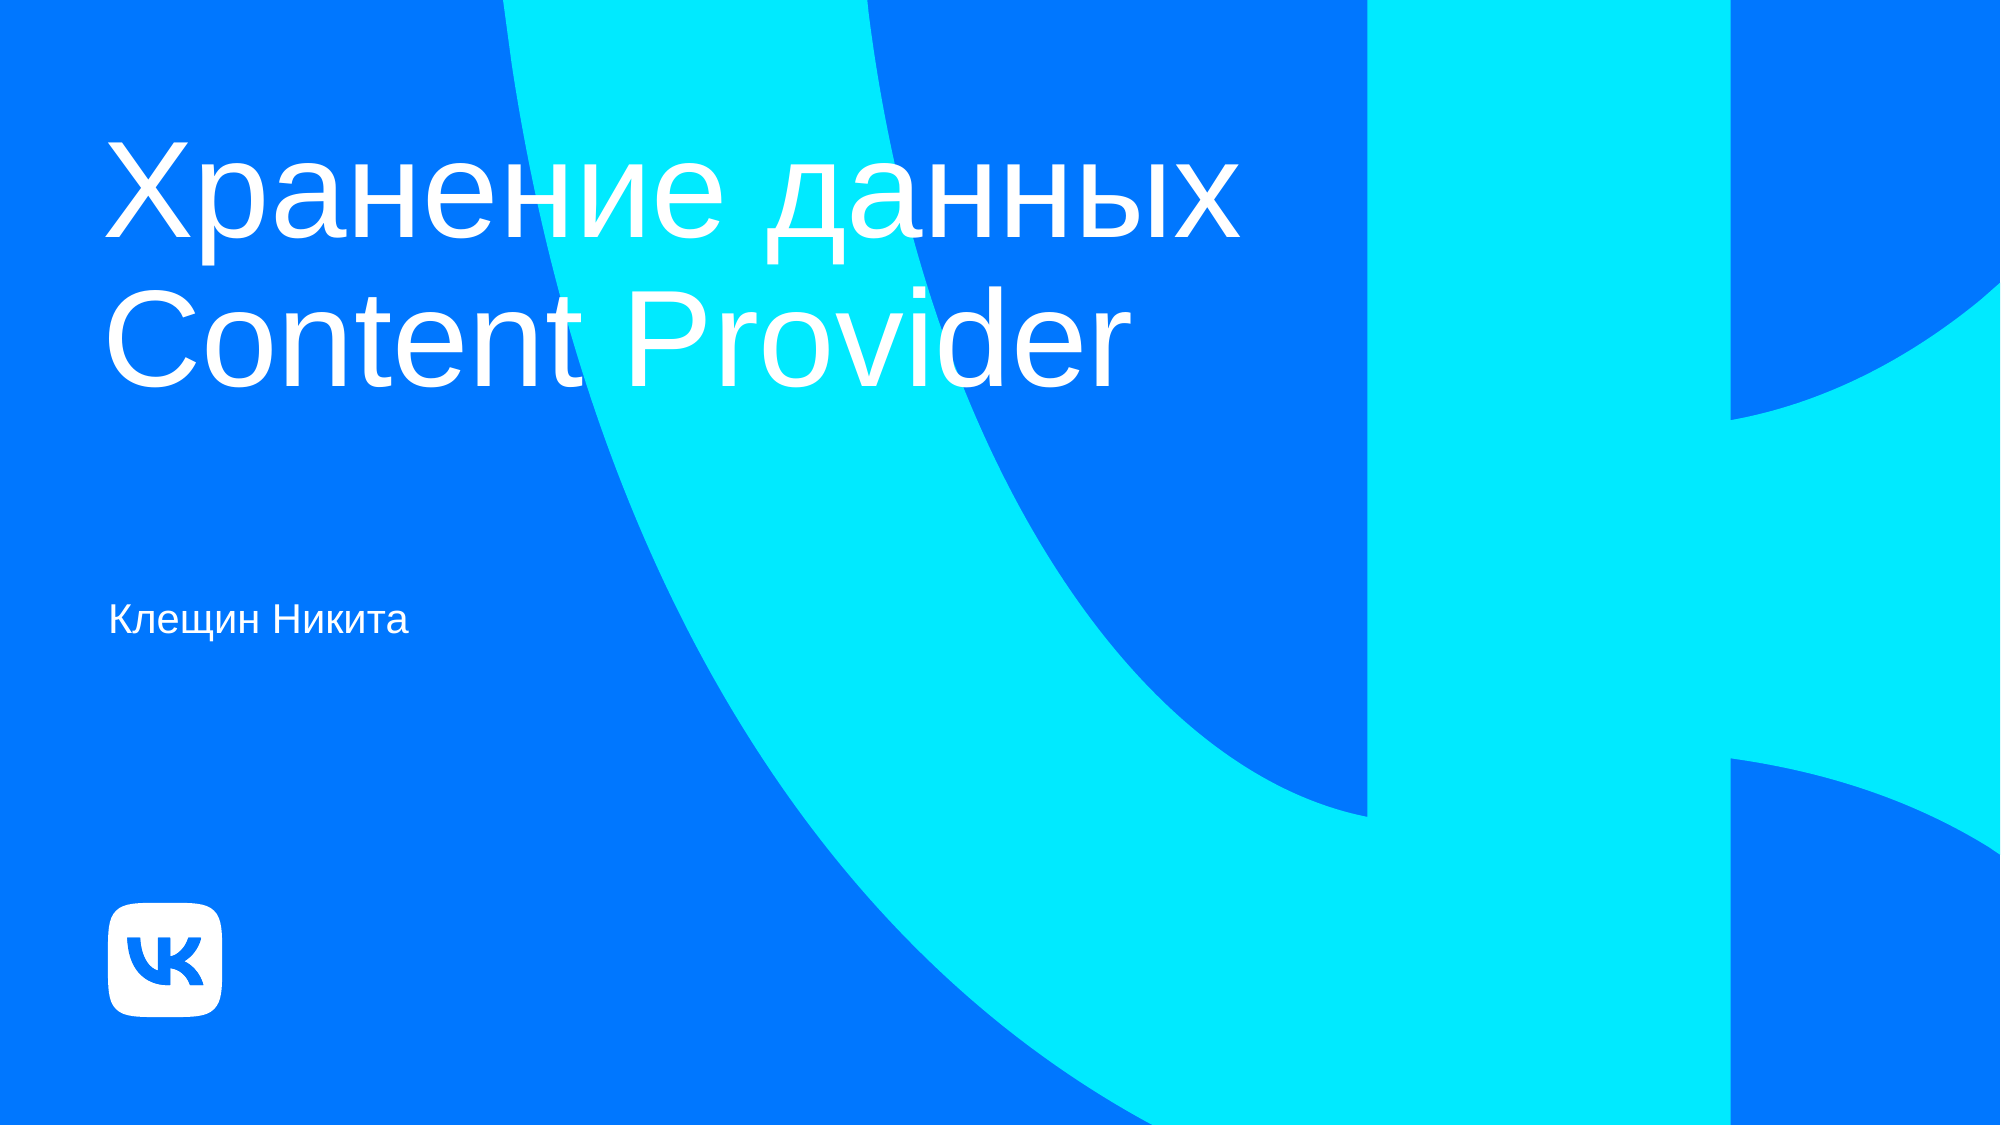

# Хранение данных
Content Provider
Клещин Никита